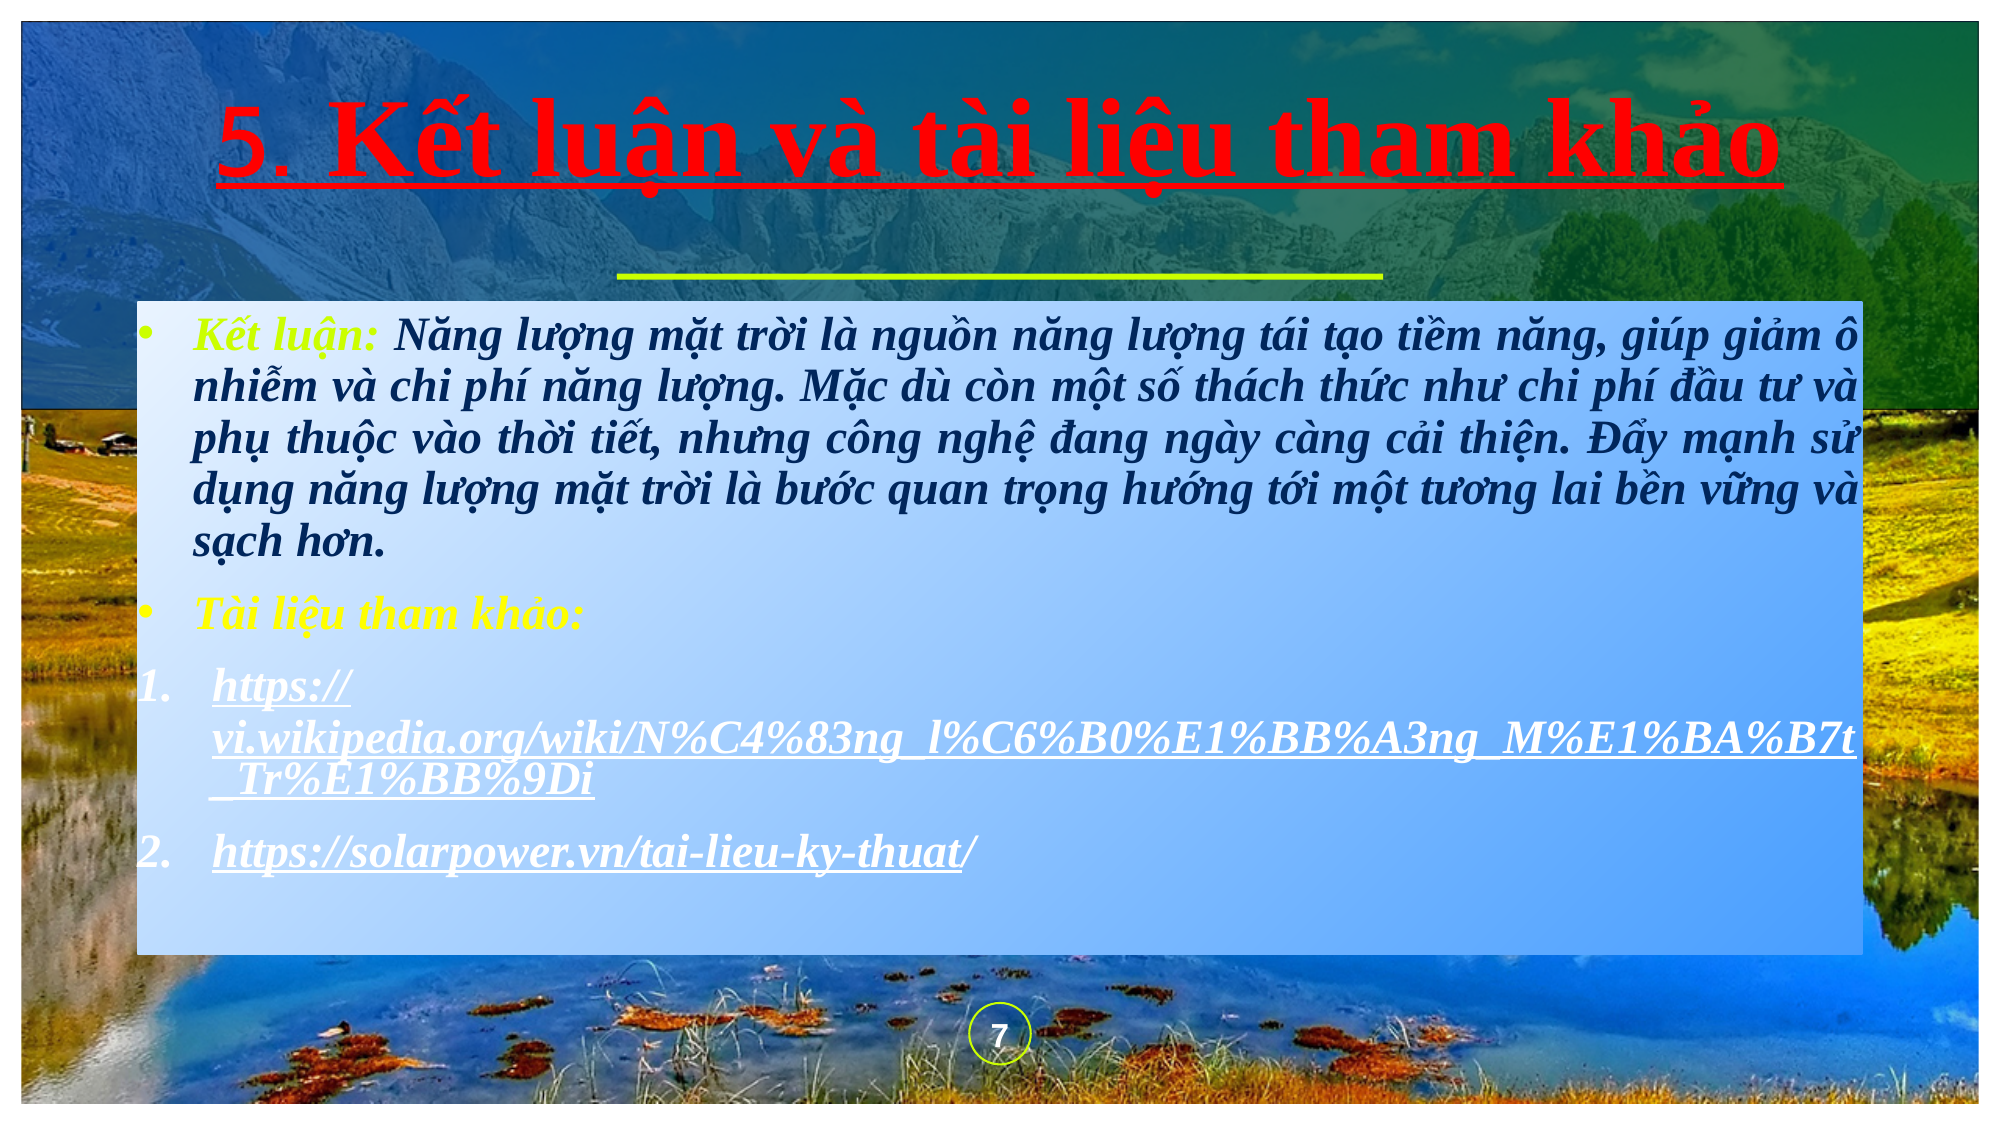

# 5. Kết luận và tài liệu tham khảo
Kết luận: Năng lượng mặt trời là nguồn năng lượng tái tạo tiềm năng, giúp giảm ô nhiễm và chi phí năng lượng. Mặc dù còn một số thách thức như chi phí đầu tư và phụ thuộc vào thời tiết, nhưng công nghệ đang ngày càng cải thiện. Đẩy mạnh sử dụng năng lượng mặt trời là bước quan trọng hướng tới một tương lai bền vững và sạch hơn.
Tài liệu tham khảo:
https://vi.wikipedia.org/wiki/N%C4%83ng_l%C6%B0%E1%BB%A3ng_M%E1%BA%B7t_Tr%E1%BB%9Di
https://solarpower.vn/tai-lieu-ky-thuat/
7